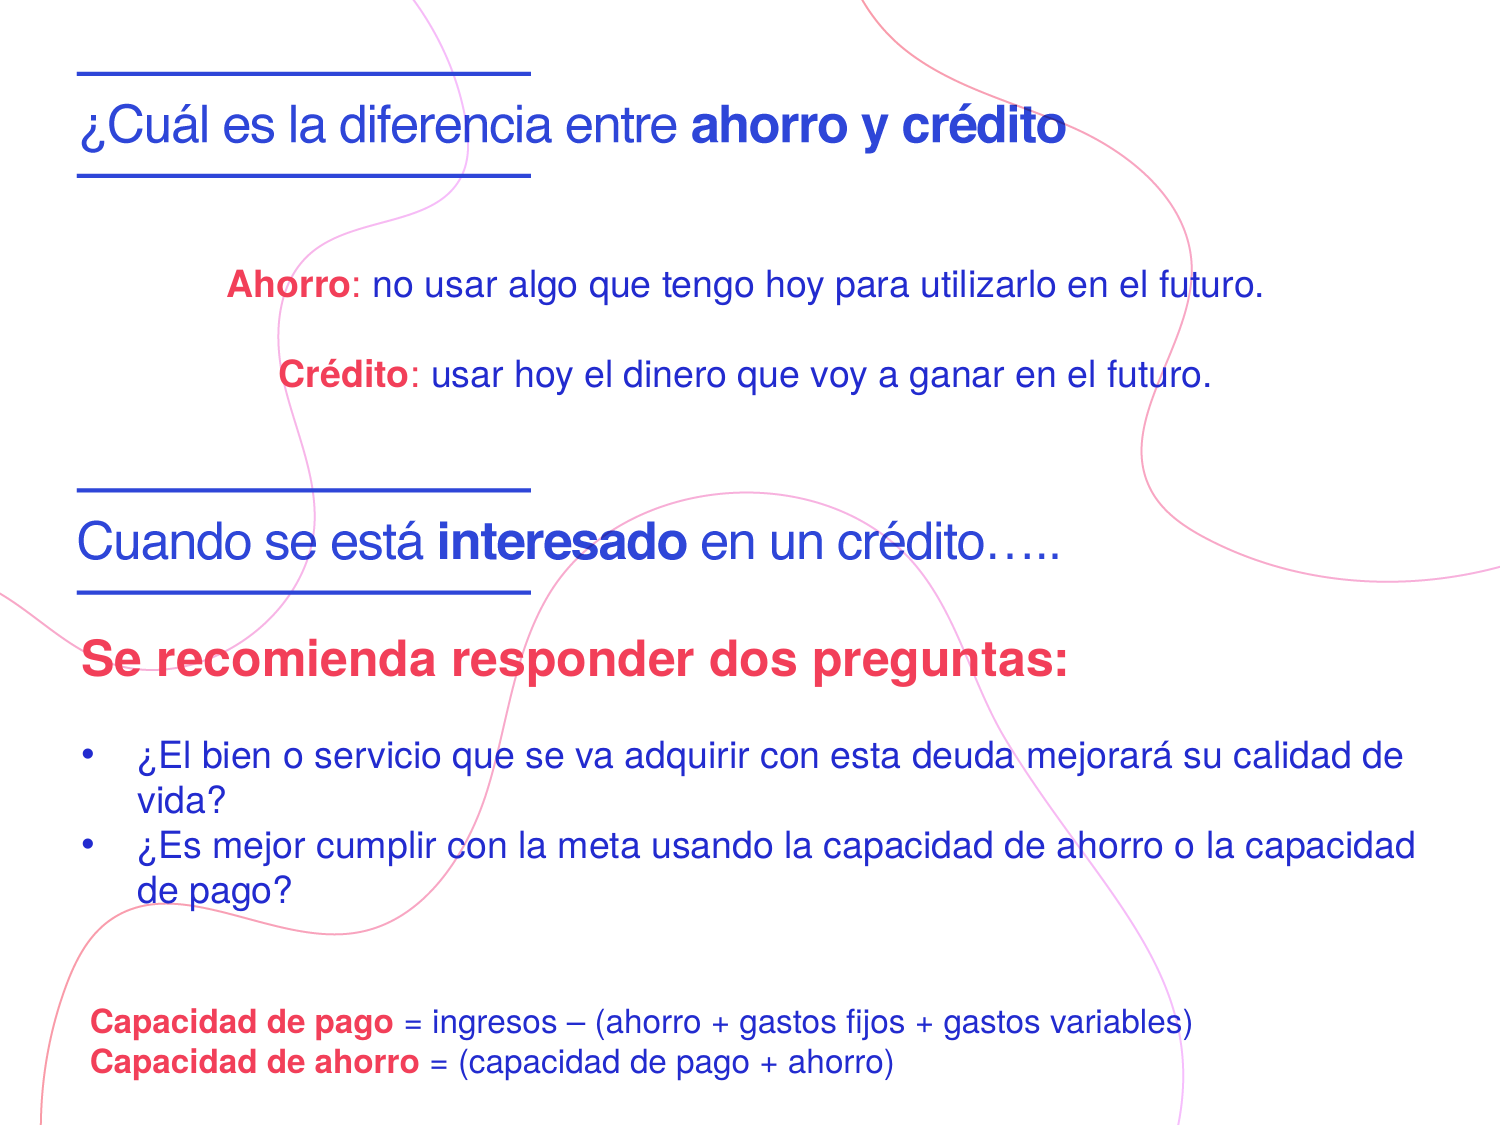

Ahorro: no usar algo que tengo hoy para utilizarlo en el futuro.

Crédito: usar hoy el dinero que voy a ganar en el futuro.

Se recomienda responder dos preguntas:

¿El bien o servicio que se va adquirir con esta deuda mejorará su calidad de vida?
¿Es mejor cumplir con la meta usando la capacidad de ahorro o la capacidad de pago?

Capacidad de pago = ingresos – (ahorro + gastos fijos + gastos variables)
Capacidad de ahorro = (capacidad de pago + ahorro)